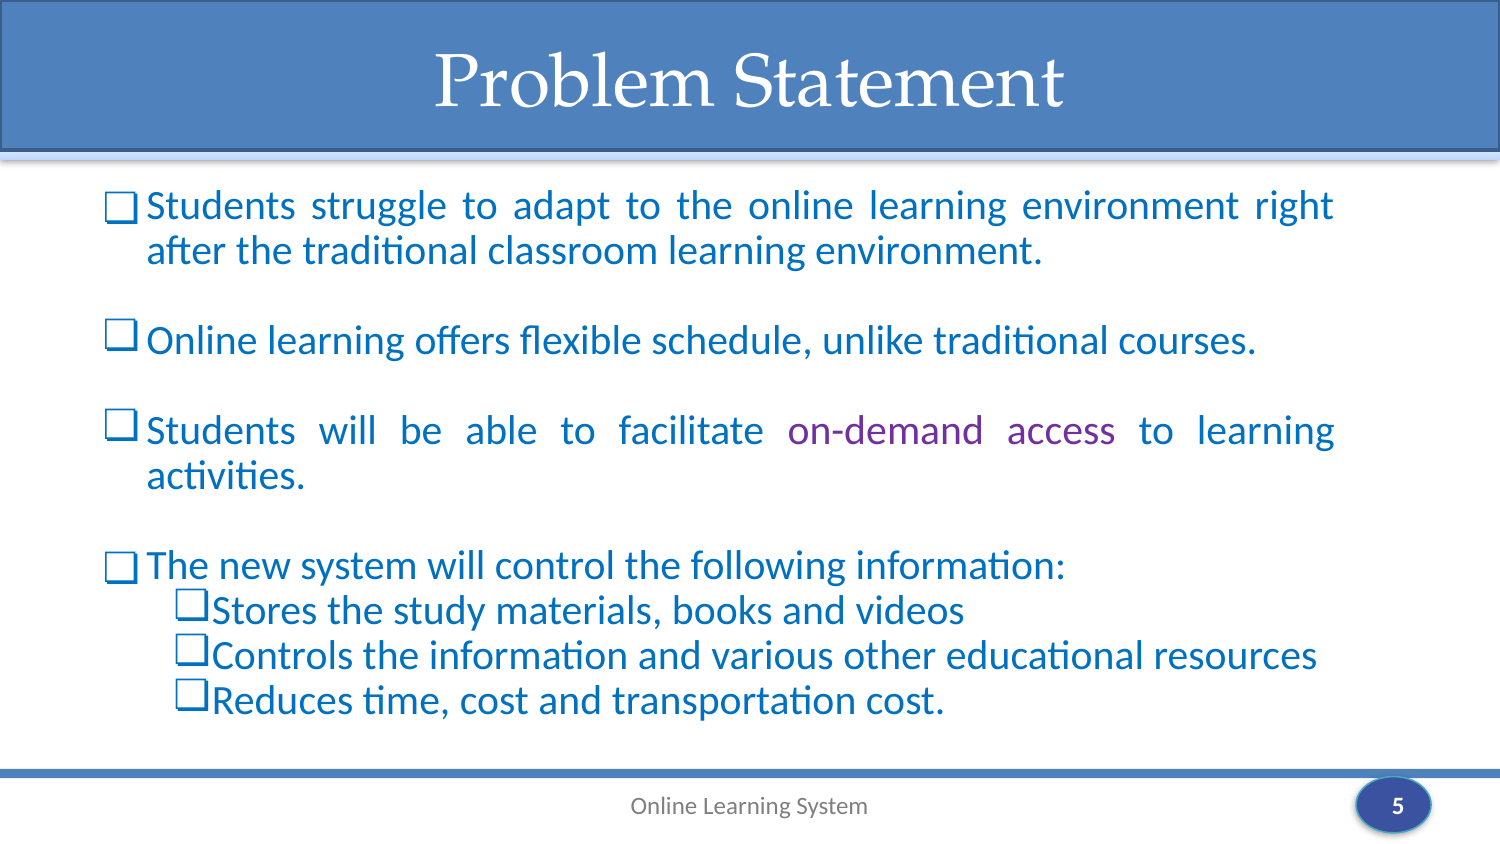

Problem Statement
Students struggle to adapt to the online learning environment right after the traditional classroom learning environment.

Online learning offers flexible schedule, unlike traditional courses.

Students will be able to facilitate on-demand access to learning activities.

The new system will control the following information:
Stores the study materials, books and videos
Controls the information and various other educational resources
Reduces time, cost and transportation cost.

5
Online Learning System